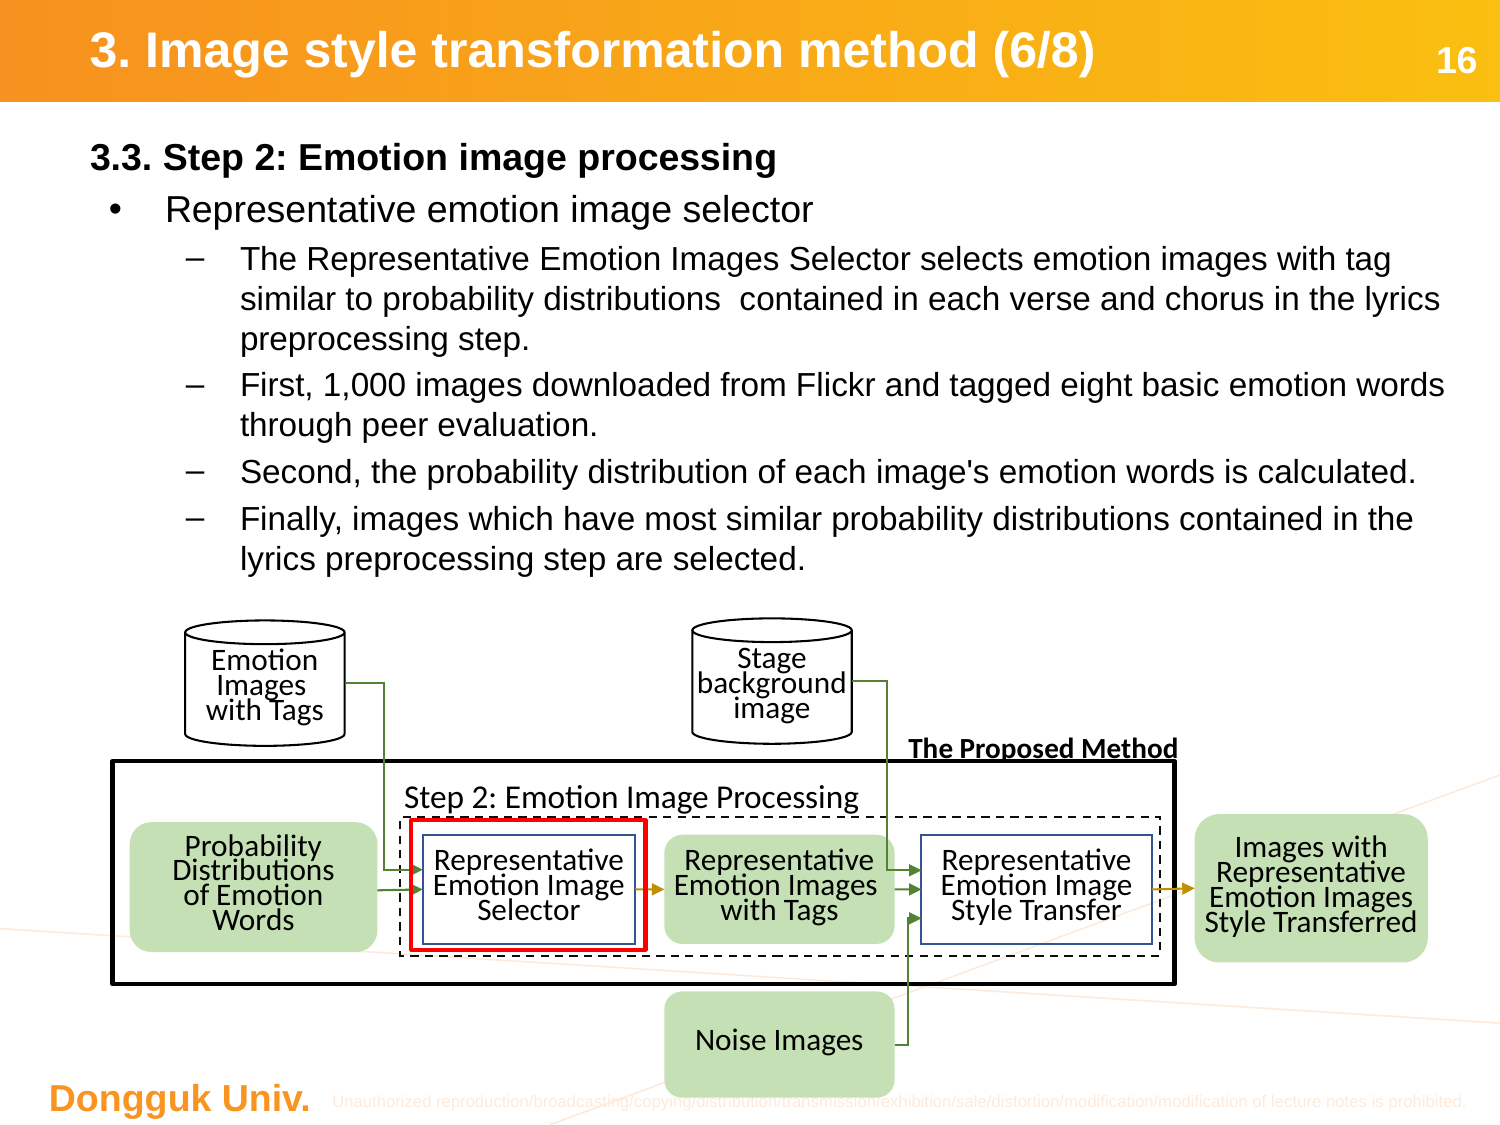

# 3. Image style transformation method (6/8)
16
3.3. Step 2: Emotion image processing
Representative emotion image selector
The Representative Emotion Images Selector selects emotion images with tag similar to probability distributions  contained in each verse and chorus in the lyrics preprocessing step.
First, 1,000 images downloaded from Flickr and tagged eight basic emotion words through peer evaluation.
Second, the probability distribution of each image's emotion words is calculated.
Finally, images which have most similar probability distributions contained in the lyrics preprocessing step are selected.
Stage background image
Emotion Images
with Tags

The Proposed Method

Step 2: Emotion Image Processing
Images with Representative Emotion Images Style Transferred

Probability Distributions
of Emotion Words

Representative Emotion Images
with Tags
Representative Emotion Image Selector
Representative Emotion Image Style Transfer

Noise Images